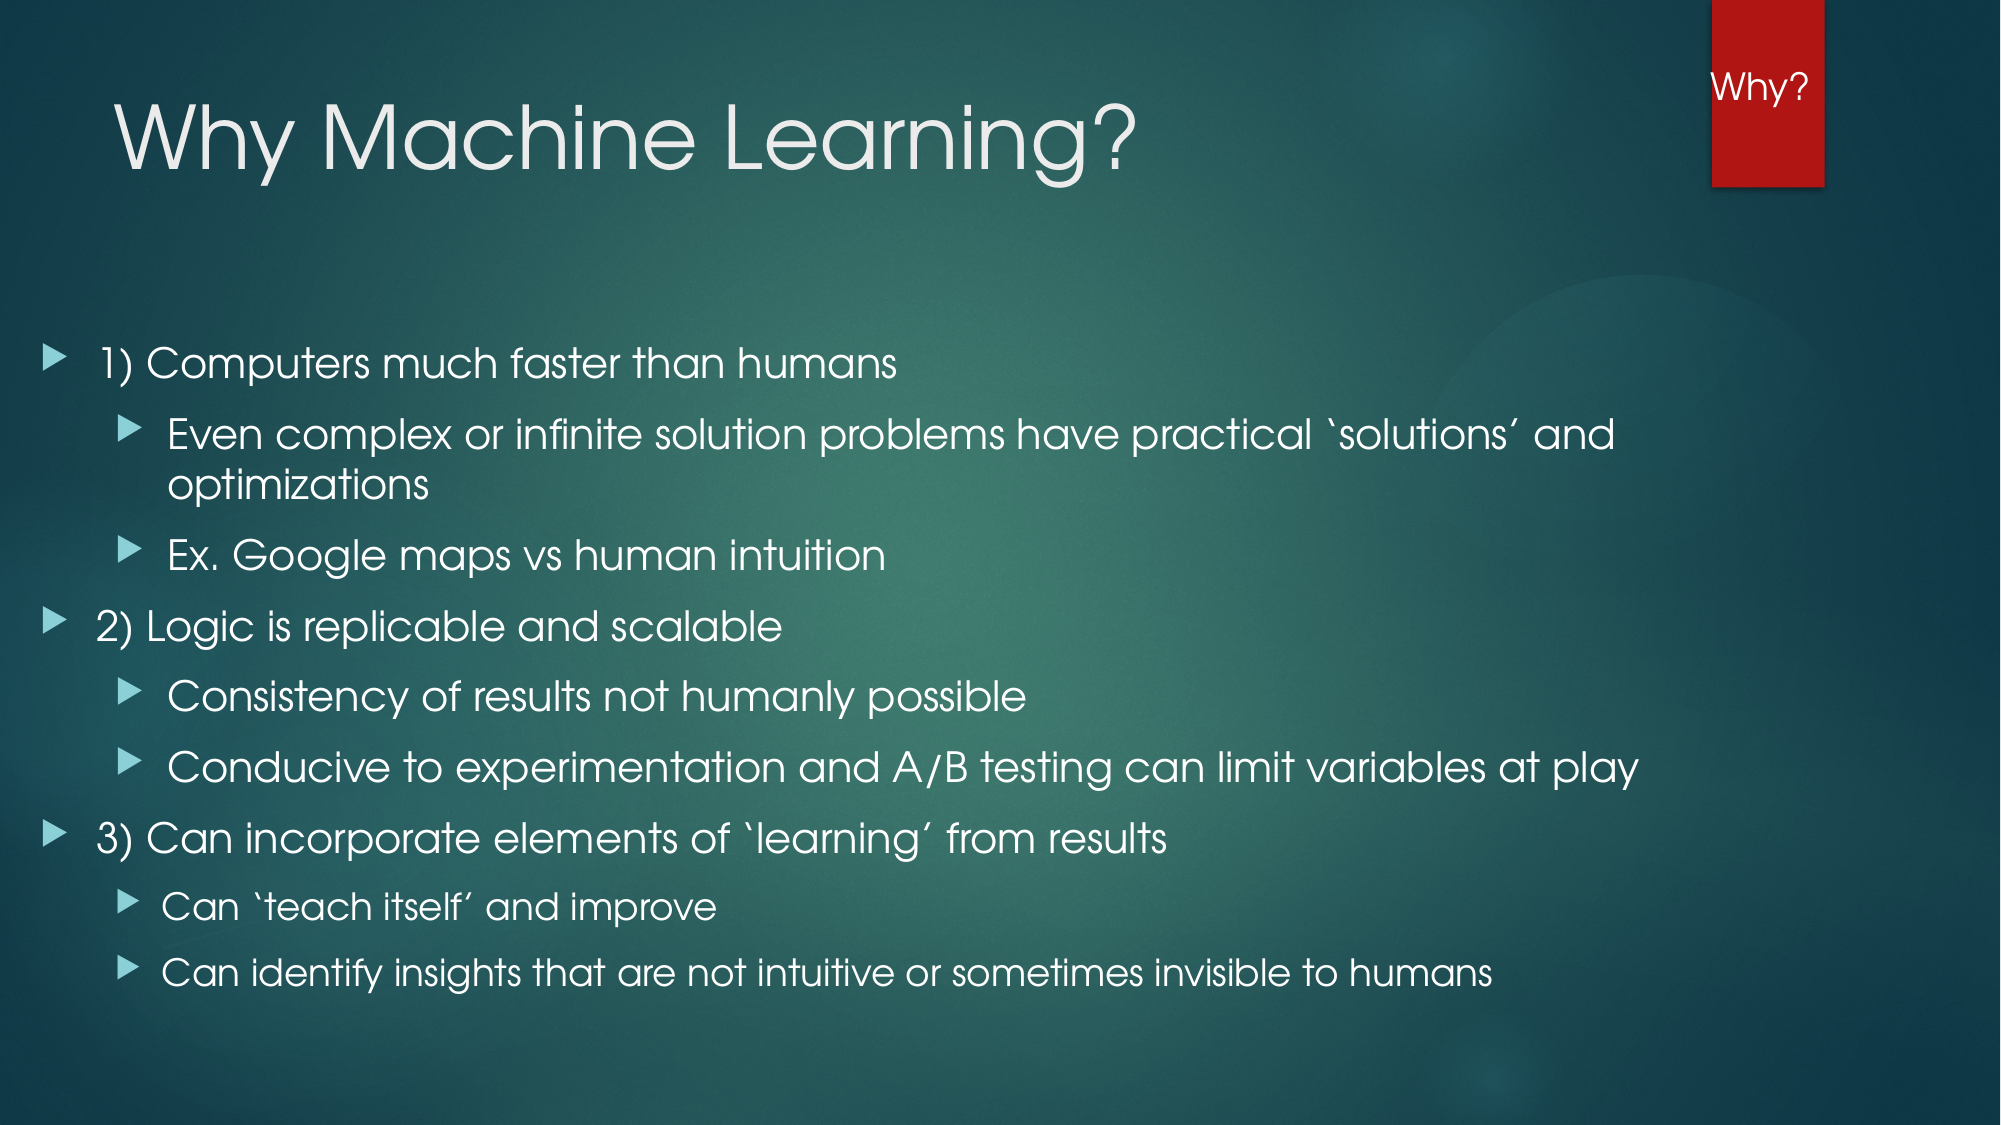

Why?
# Why Machine Learning?
1) Computers much faster than humans
Even complex or infinite solution problems have practical ‘solutions’ and optimizations
Ex. Google maps vs human intuition
2) Logic is replicable and scalable
Consistency of results not humanly possible
Conducive to experimentation and A/B testing can limit variables at play
3) Can incorporate elements of ‘learning’ from results
Can ‘teach itself’ and improve
Can identify insights that are not intuitive or sometimes invisible to humans